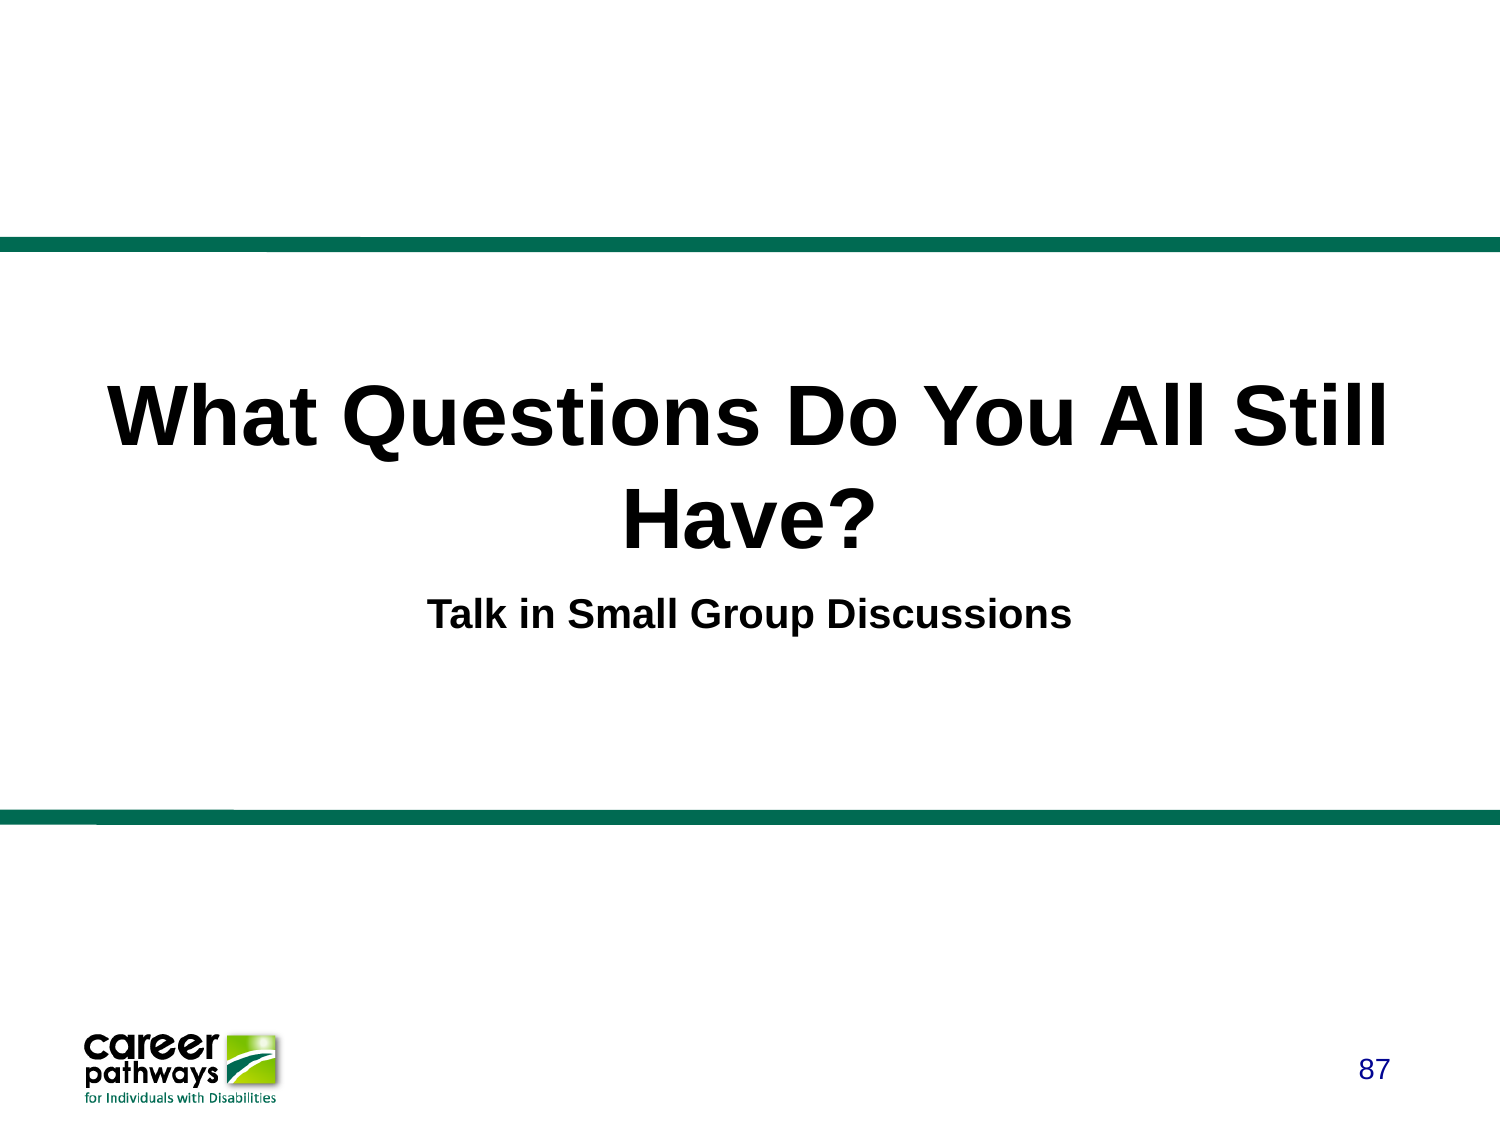

# What Questions Do You All Still Have?
Talk in Small Group Discussions
87